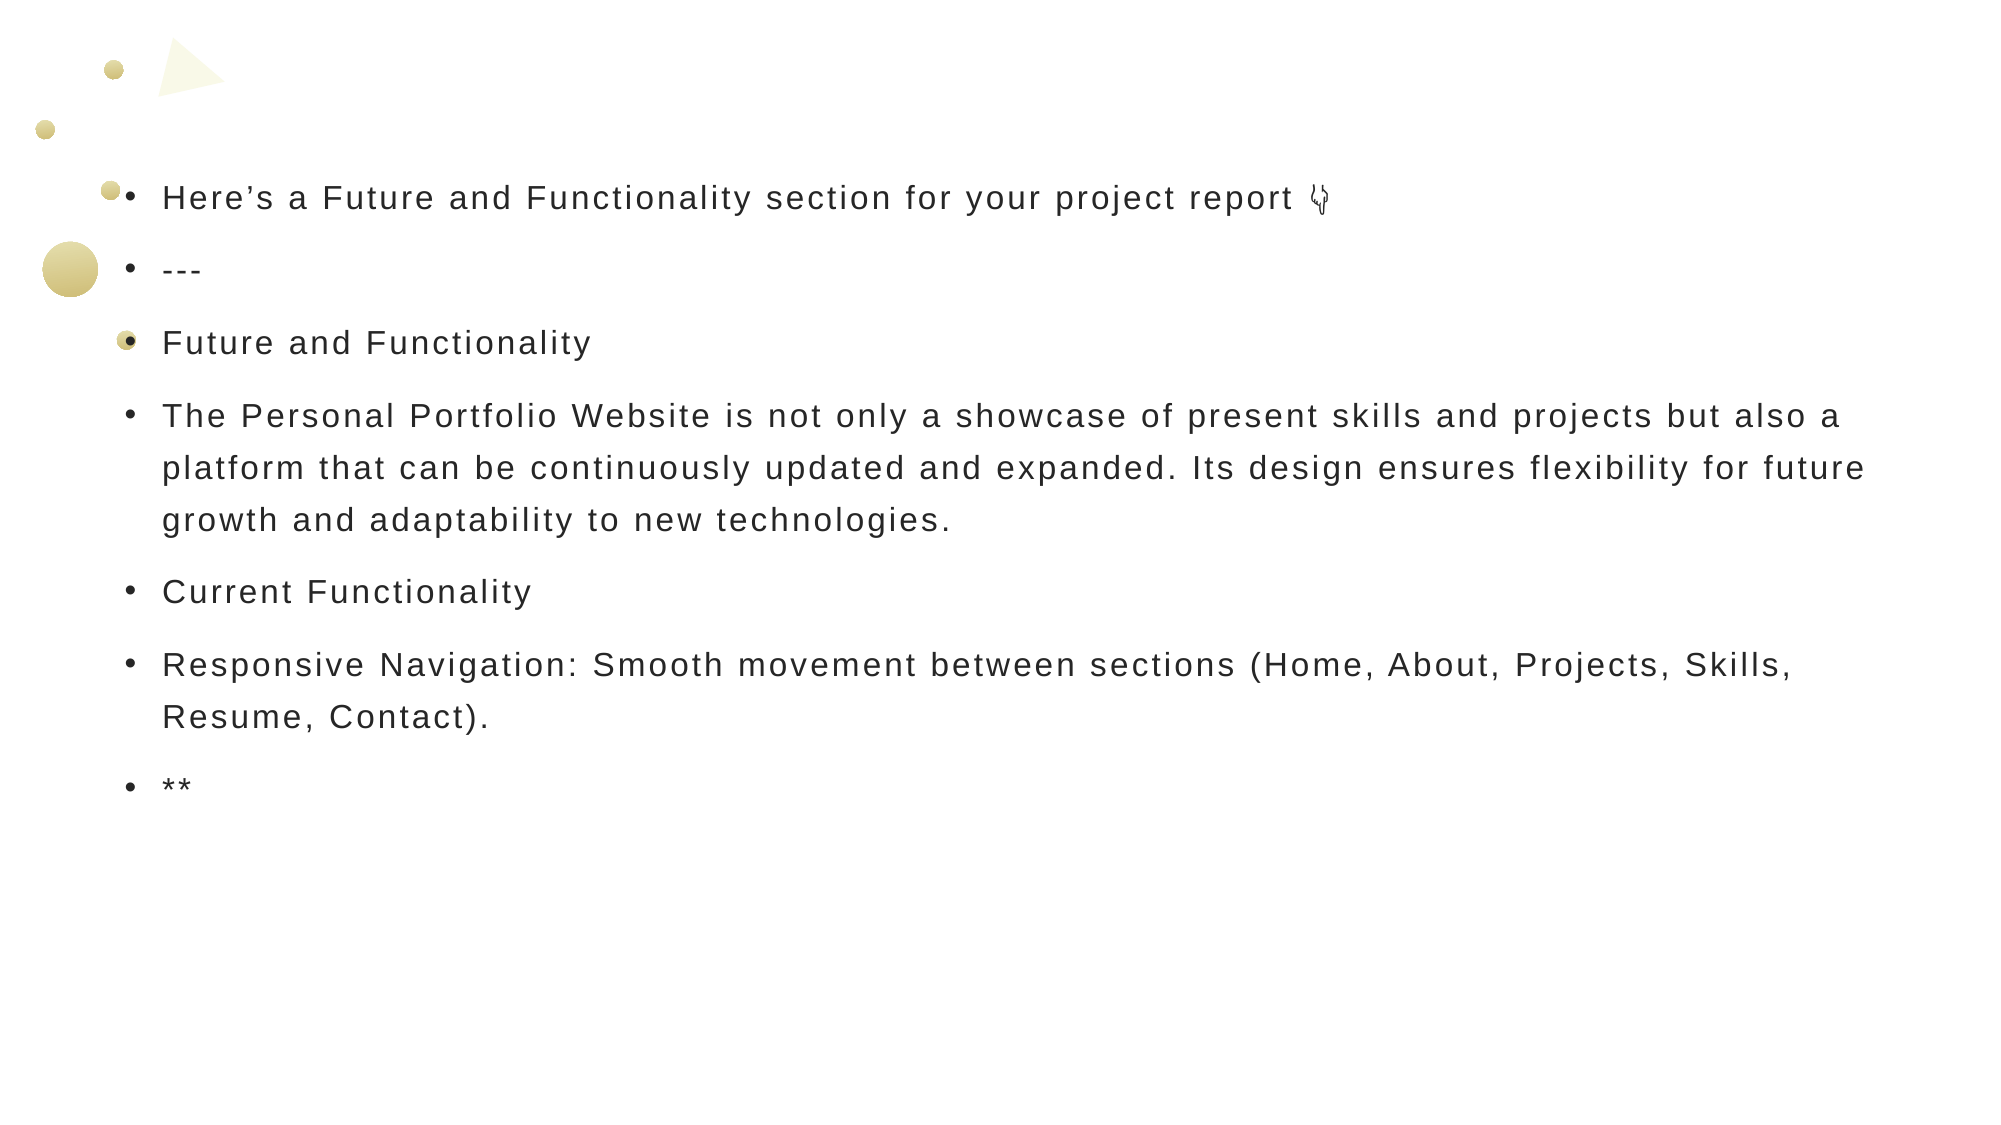

#
Here’s a Future and Functionality section for your project report 👇
---
Future and Functionality
The Personal Portfolio Website is not only a showcase of present skills and projects but also a platform that can be continuously updated and expanded. Its design ensures flexibility for future growth and adaptability to new technologies.
Current Functionality
Responsive Navigation: Smooth movement between sections (Home, About, Projects, Skills, Resume, Contact).
**